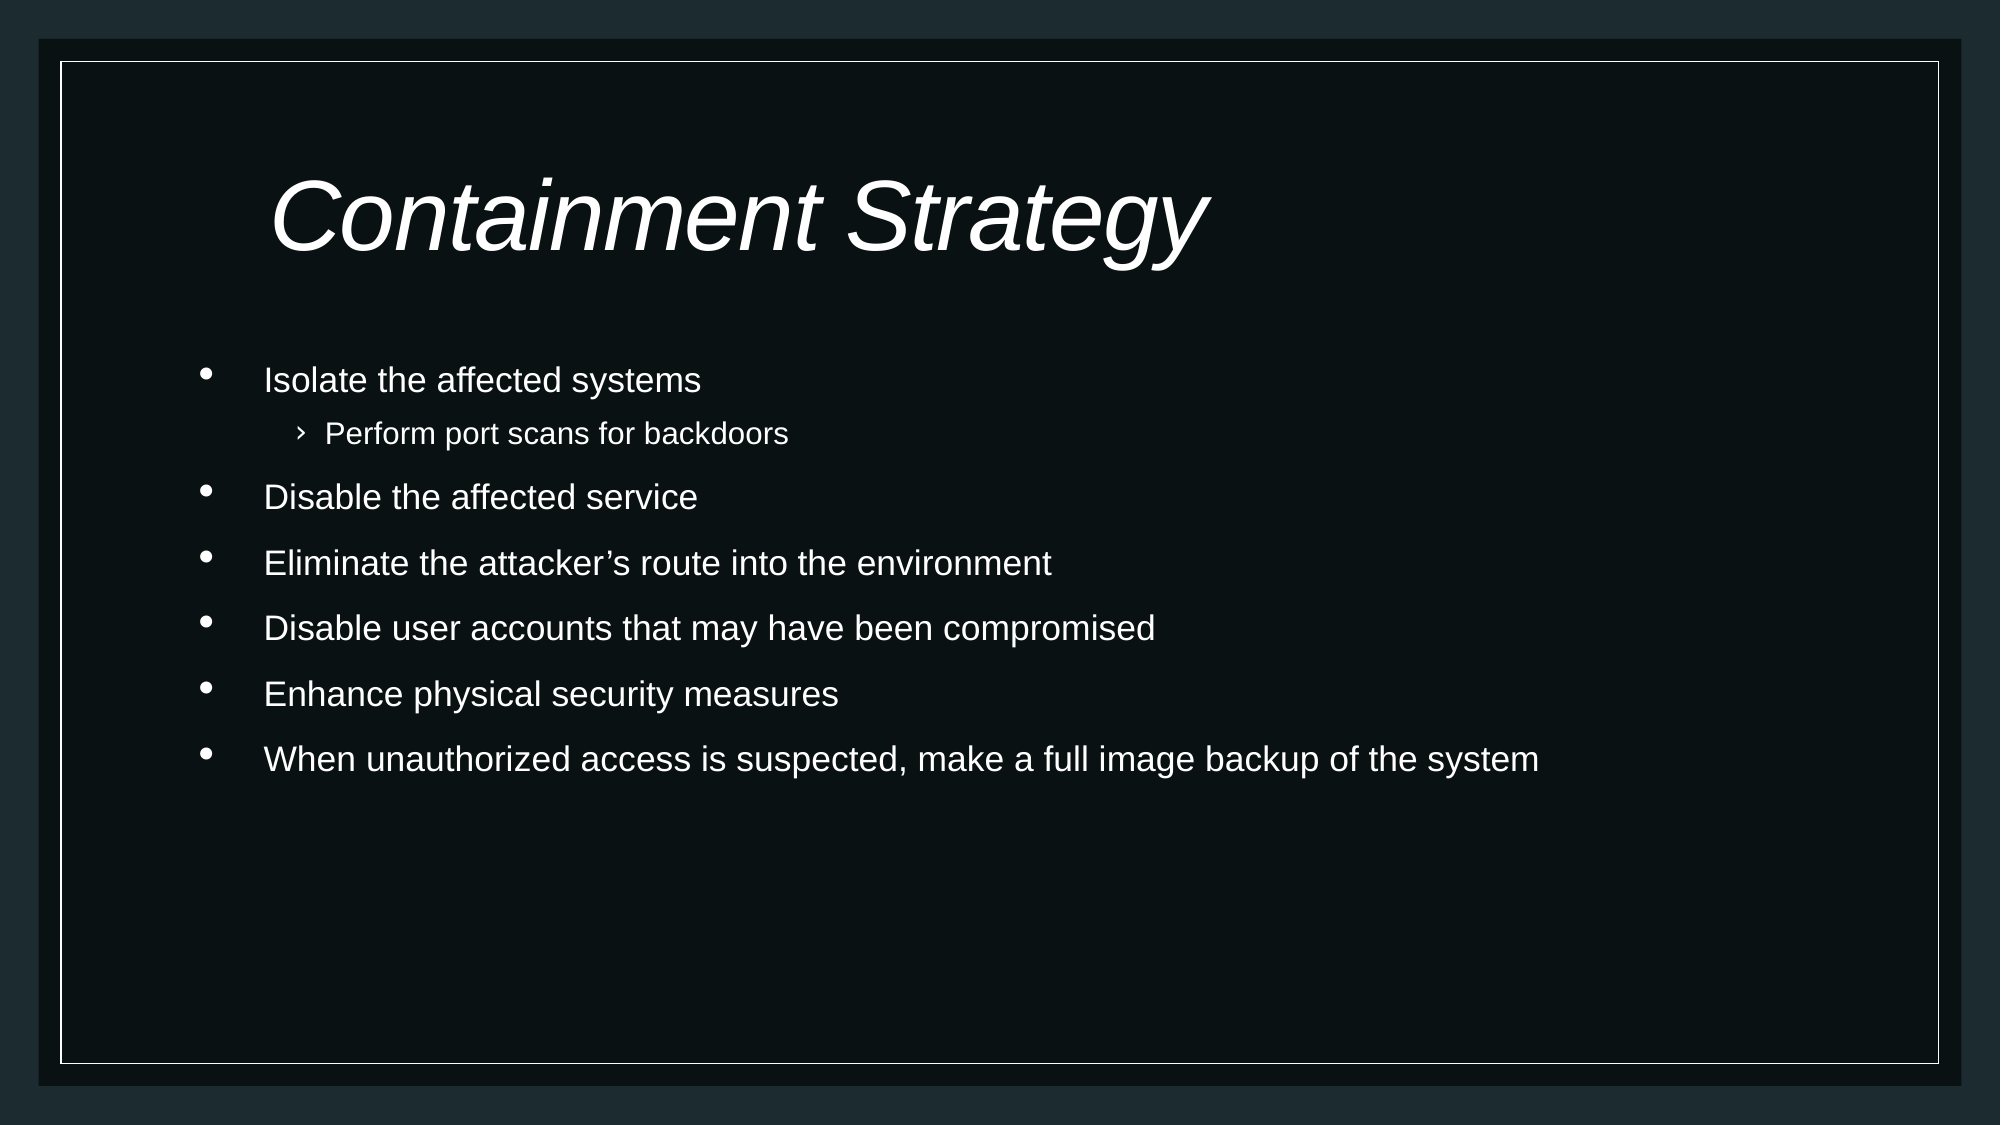

# Containment Strategy
Isolate the affected systems
Perform port scans for backdoors
Disable the affected service
Eliminate the attacker’s route into the environment
Disable user accounts that may have been compromised
Enhance physical security measures
When unauthorized access is suspected, make a full image backup of the system